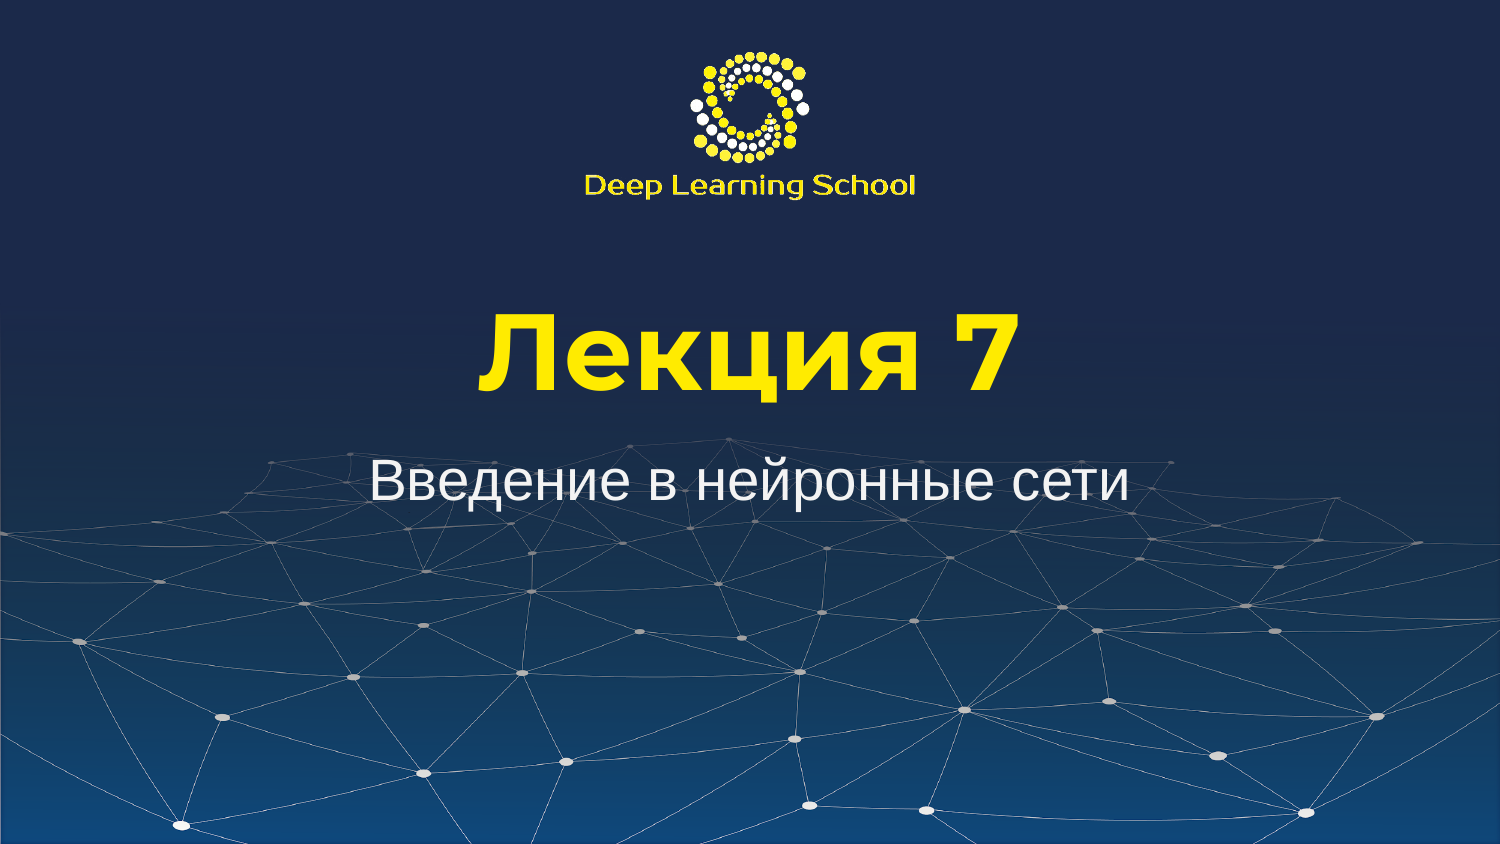

# Лекция 7
Введение в нейронные сети